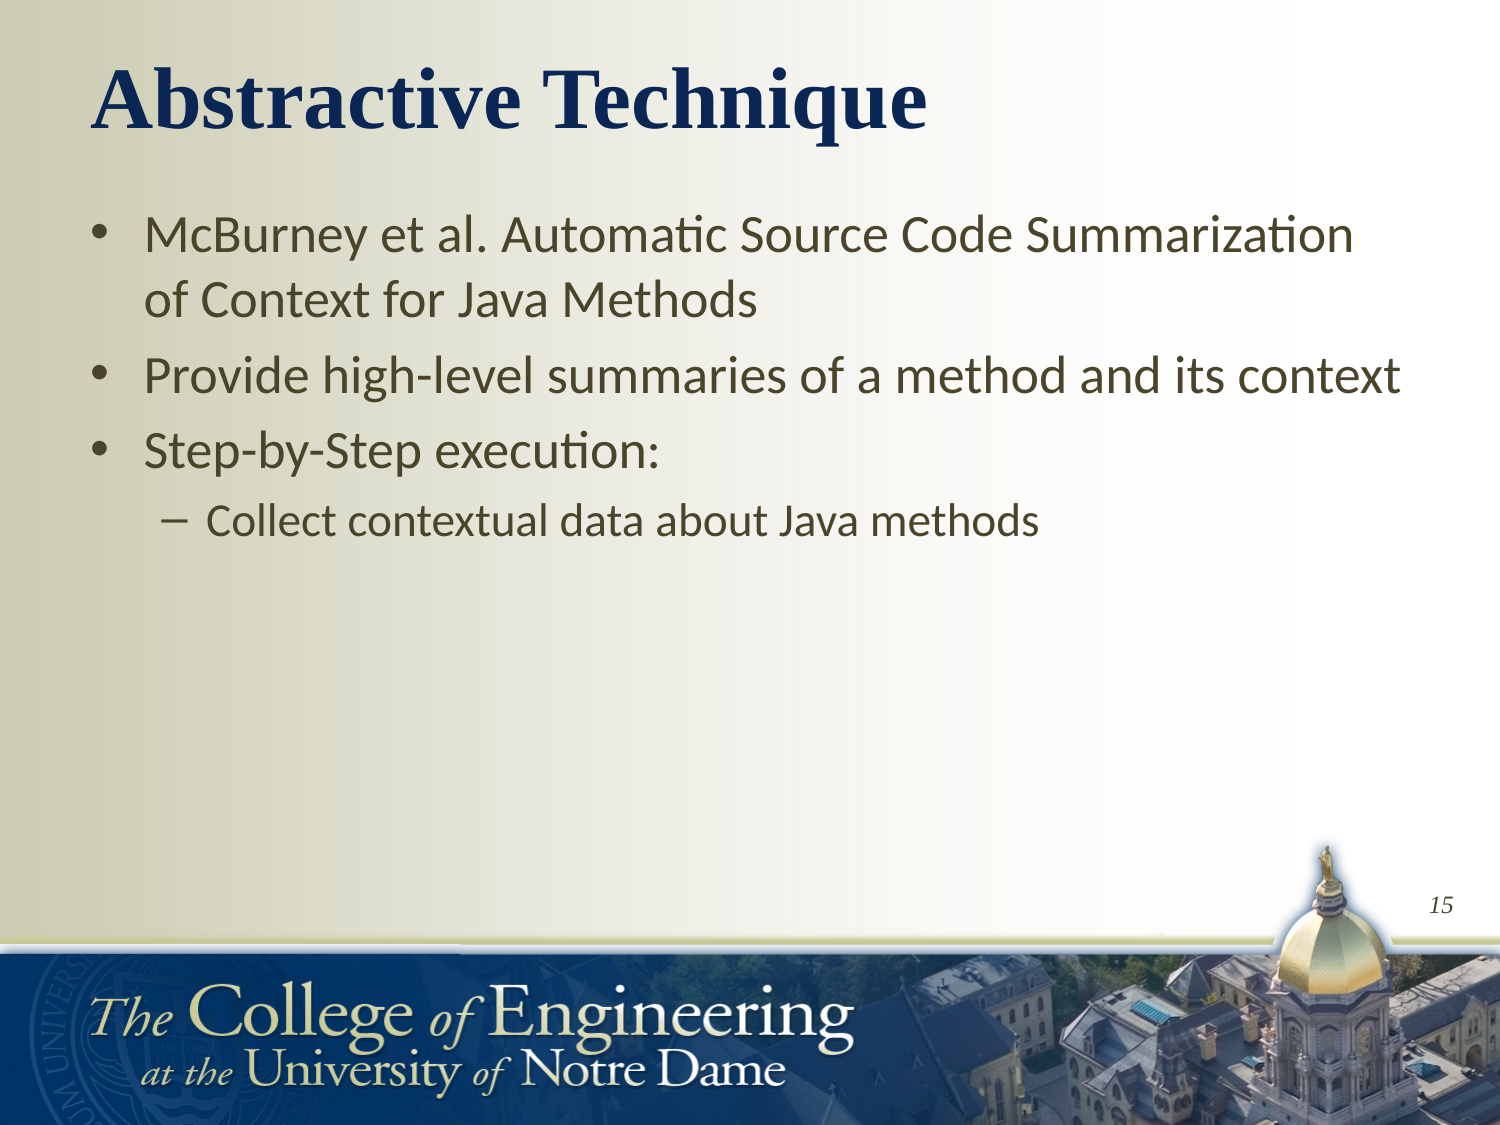

# Abstractive Technique
McBurney et al. Automatic Source Code Summarization of Context for Java Methods
Provide high-level summaries of a method and its context
Step-by-Step execution:
Collect contextual data about Java methods
15